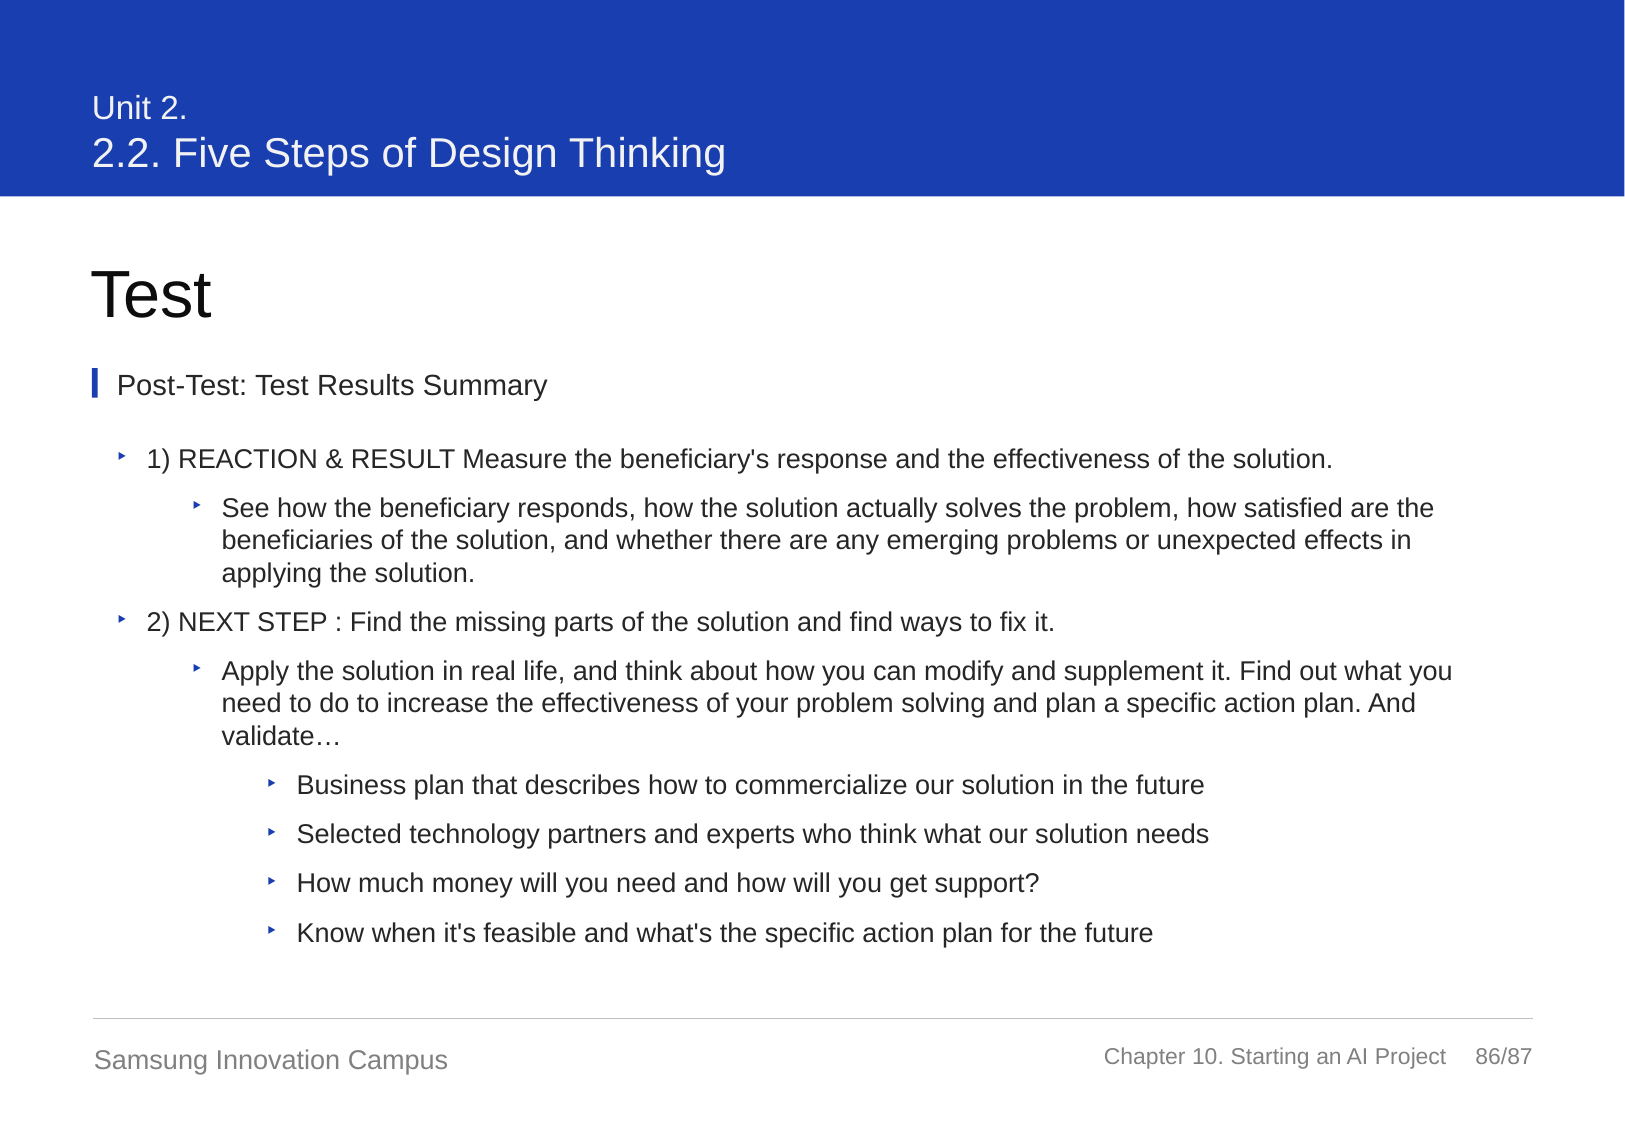

Unit 2.
2.2. Five Steps of Design Thinking
Test
Post-Test: Test Results Summary

1) REACTION & RESULT Measure the beneficiary's response and the effectiveness of the solution.
See how the beneficiary responds, how the solution actually solves the problem, how satisfied are the beneficiaries of the solution, and whether there are any emerging problems or unexpected effects in applying the solution.
2) NEXT STEP : Find the missing parts of the solution and find ways to fix it.
Apply the solution in real life, and think about how you can modify and supplement it. Find out what you need to do to increase the effectiveness of your problem solving and plan a specific action plan. And validate…
Business plan that describes how to commercialize our solution in the future
Selected technology partners and experts who think what our solution needs
How much money will you need and how will you get support?
Know when it's feasible and what's the specific action plan for the future